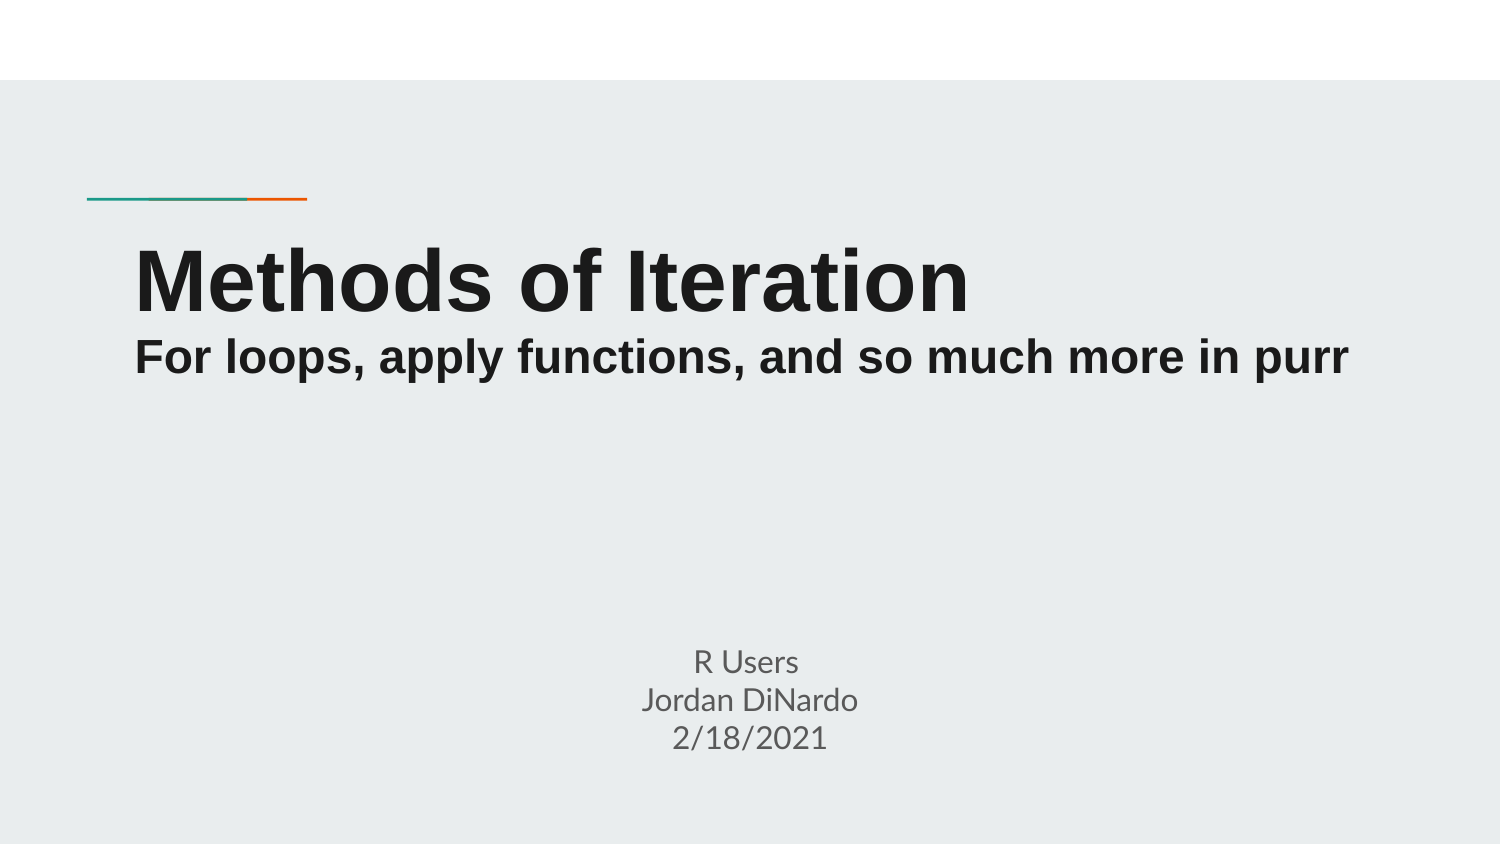

# Methods of Iteration
For loops, apply functions, and so much more in purr
R Users
Jordan DiNardo
2/18/2021